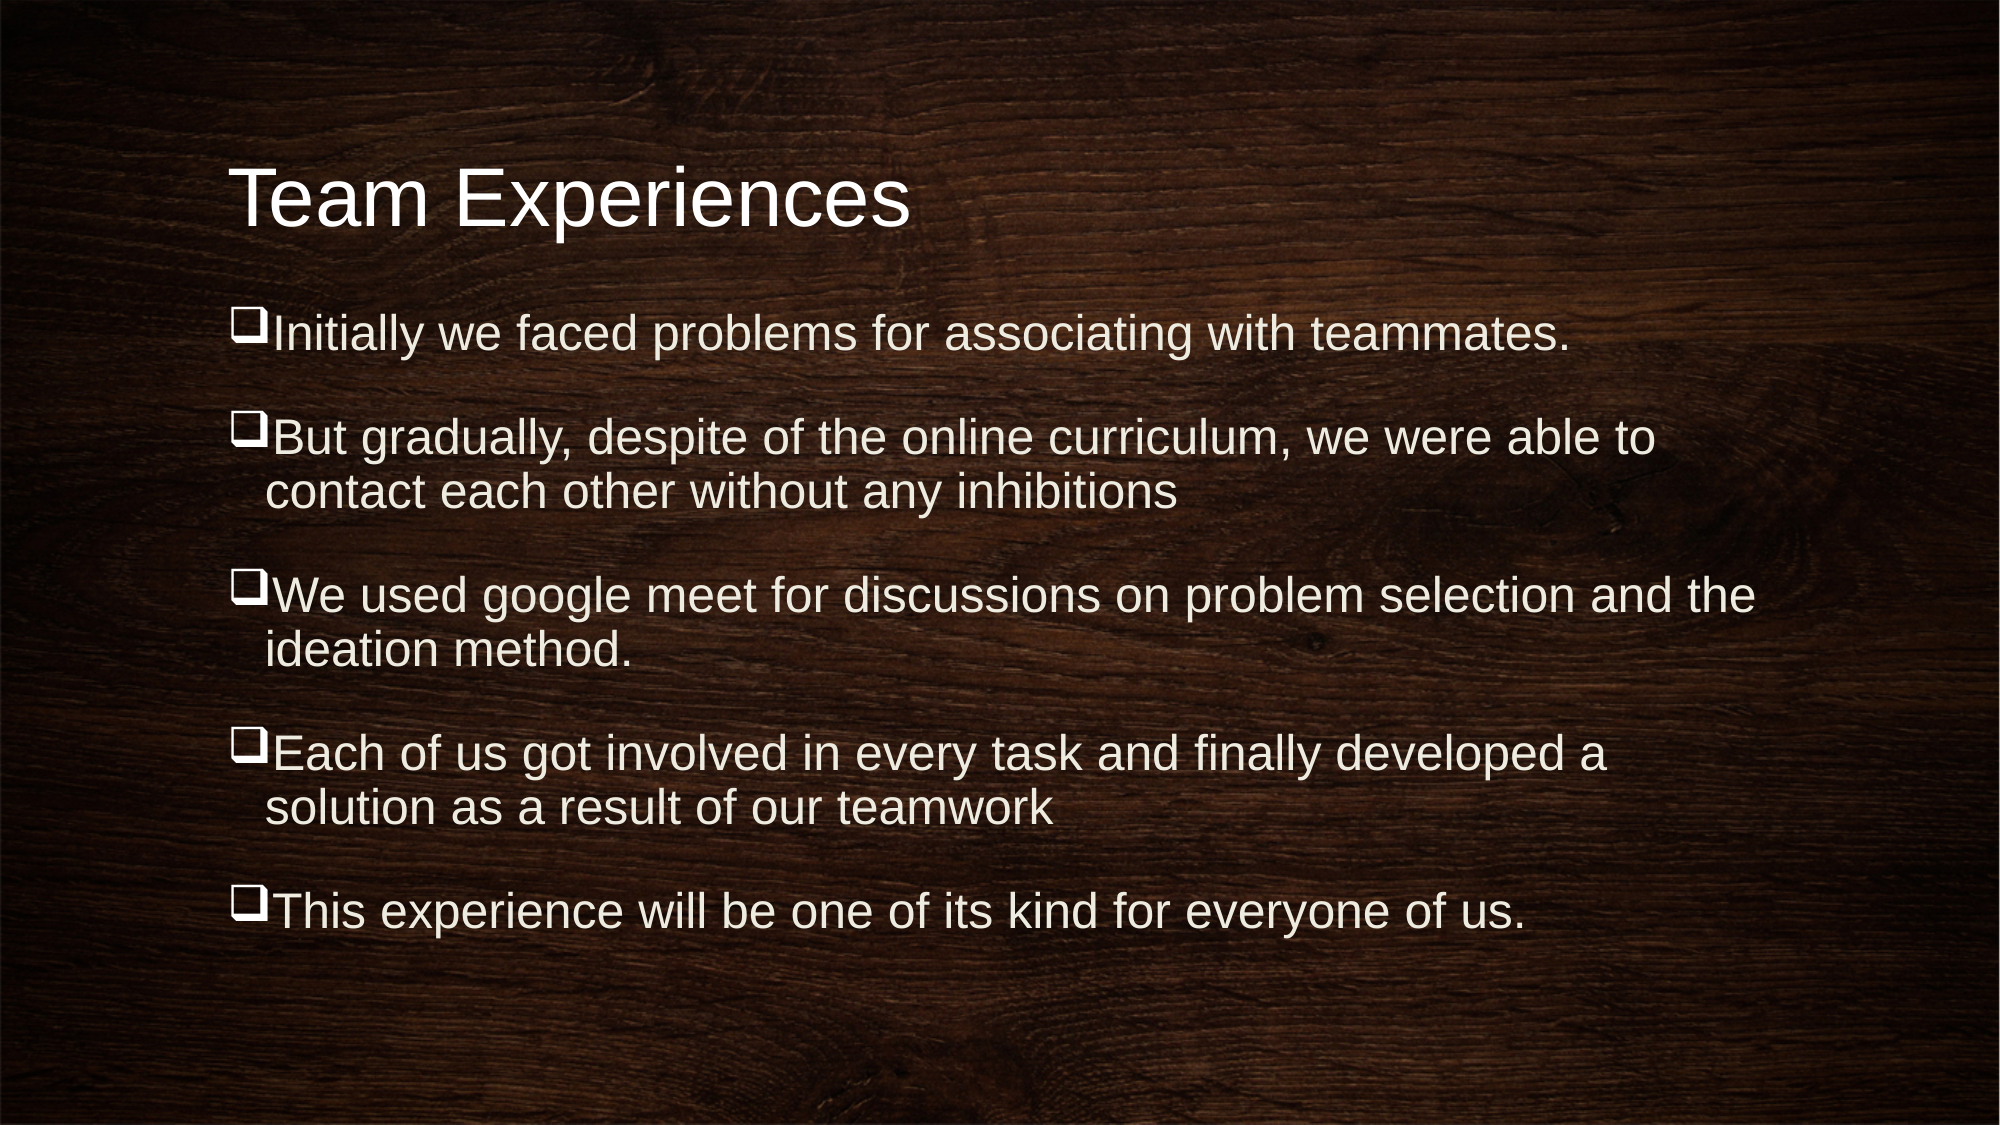

# Team Experiences
Initially we faced problems for associating with teammates.
But gradually, despite of the online curriculum, we were able to contact each other without any inhibitions
We used google meet for discussions on problem selection and the ideation method.
Each of us got involved in every task and finally developed a solution as a result of our teamwork
This experience will be one of its kind for everyone of us.